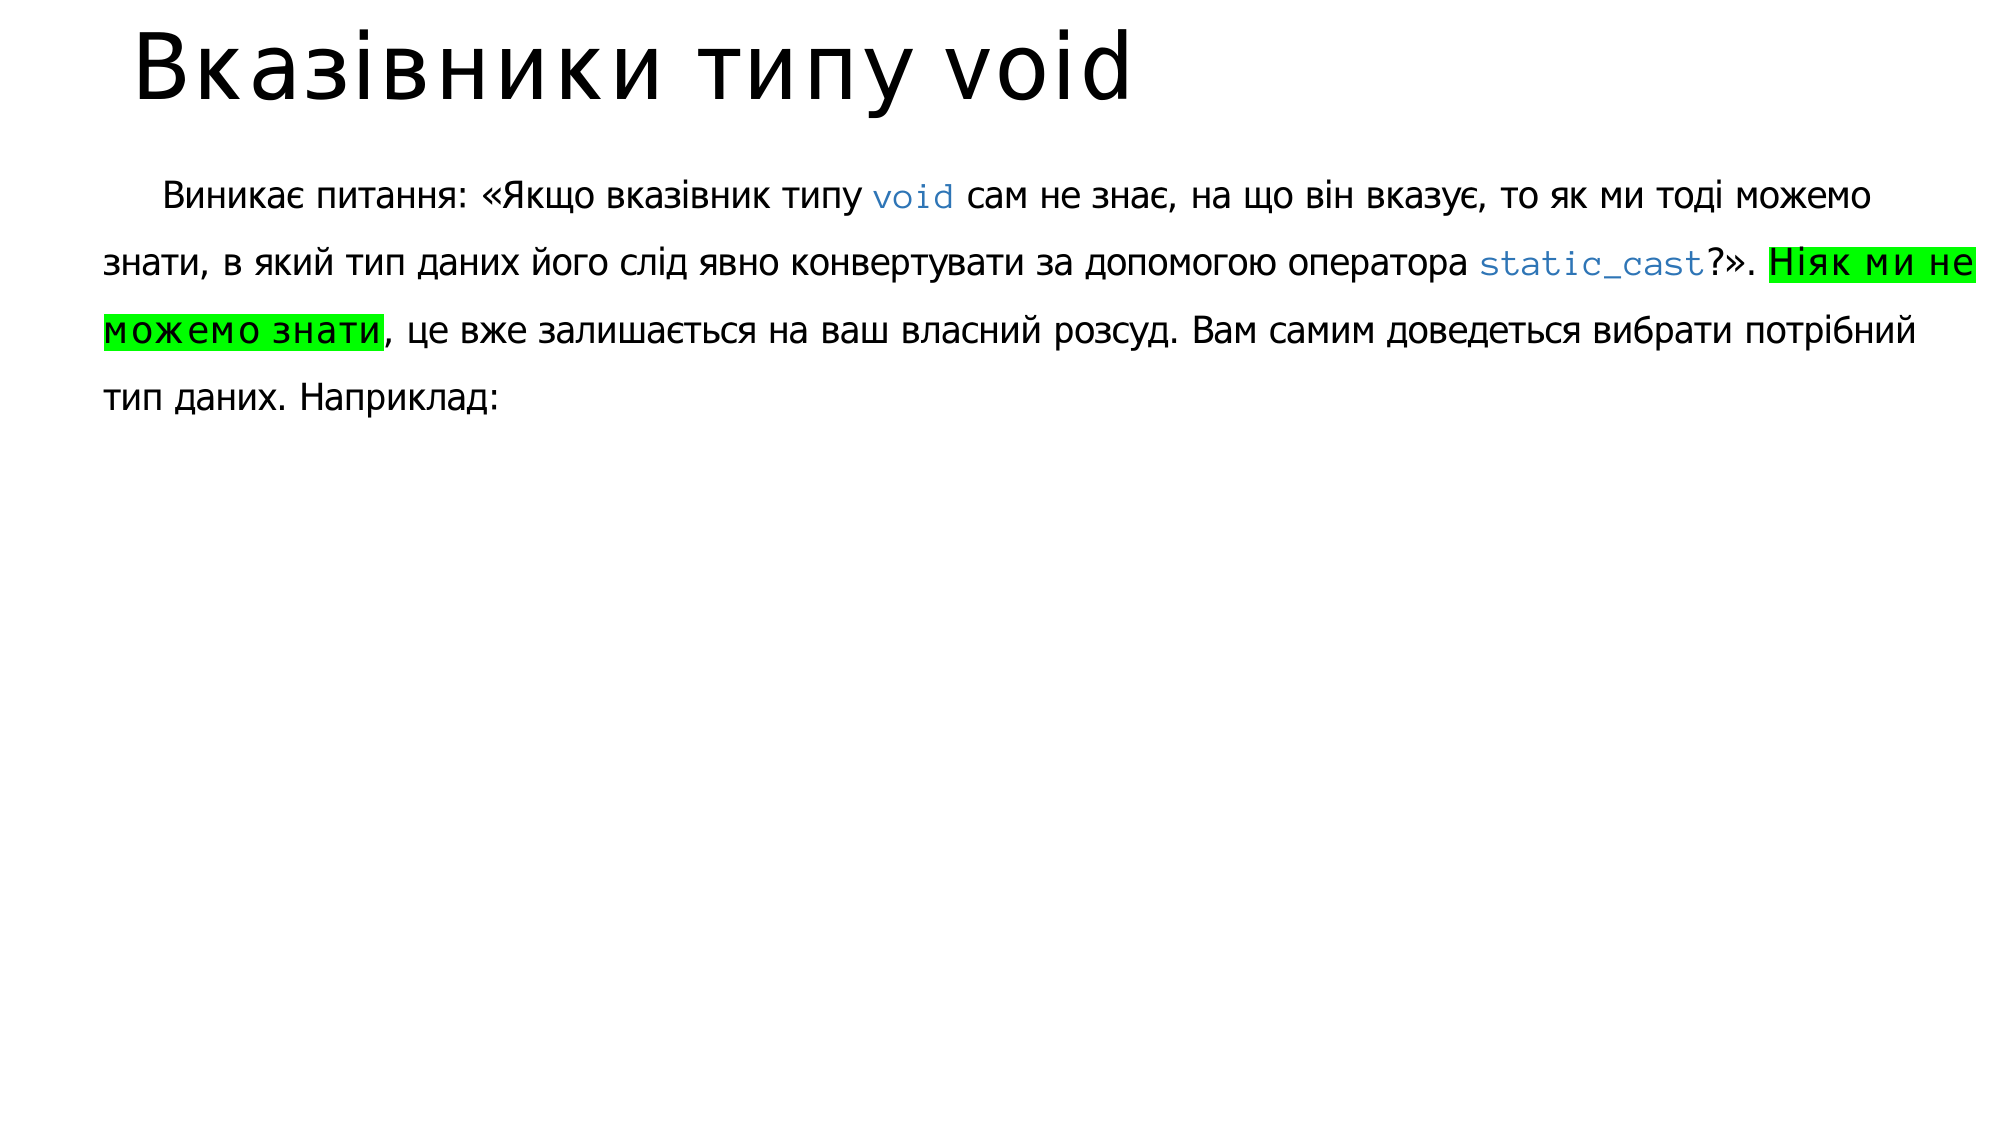

# Вказівники типу void
Виникає питання: «Якщо вказівник типу void сам не знає, на що він вказує, то як ми тоді можемо знати, в який тип даних його слід явно конвертувати за допомогою оператора static_cast?». Ніяк ми не можемо знати, це вже залишається на ваш власний розсуд. Вам самим доведеться вибрати потрібний тип даних. Наприклад: